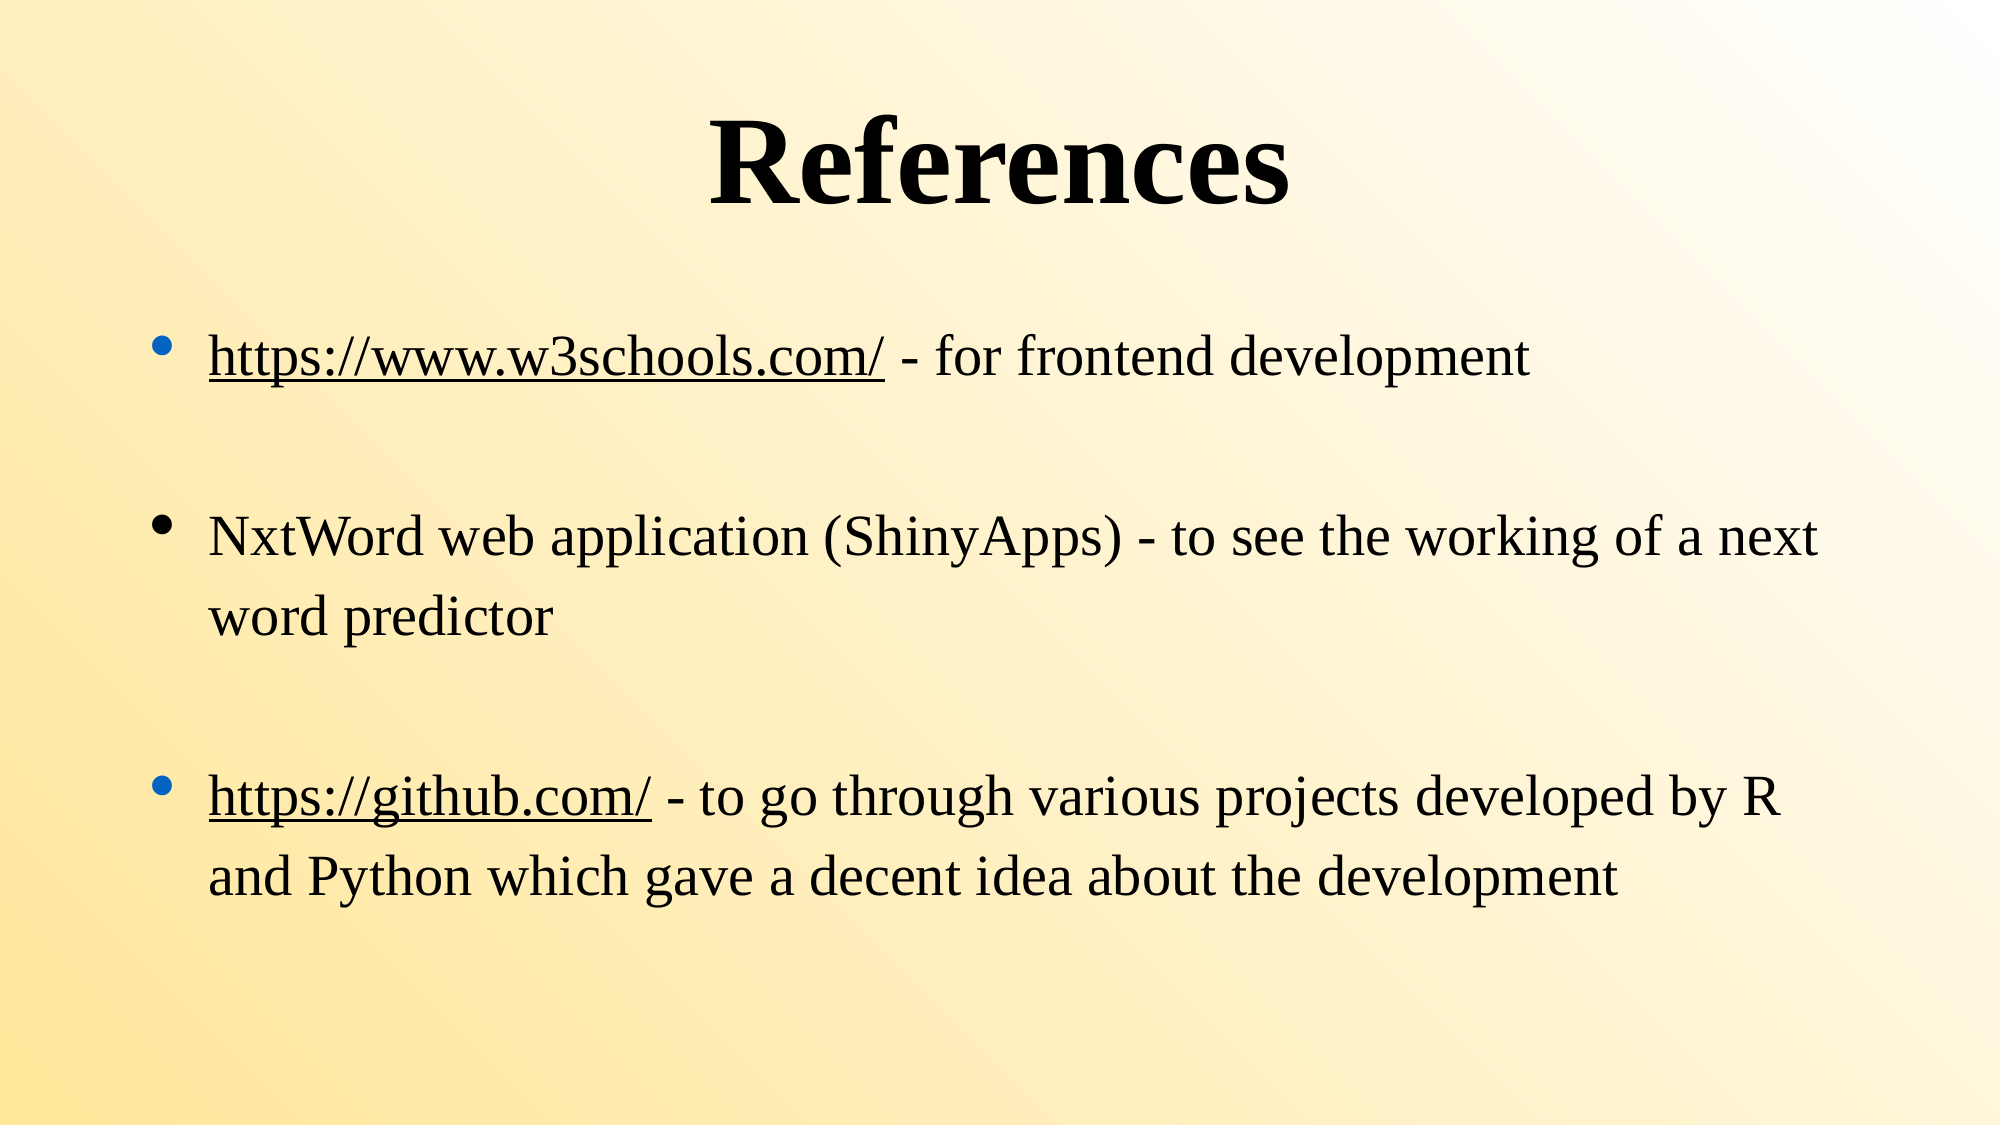

# References
https://www.w3schools.com/ - for frontend development

NxtWord web application (ShinyApps) - to see the working of a next word predictor

https://github.com/ - to go through various projects developed by R and Python which gave a decent idea about the development